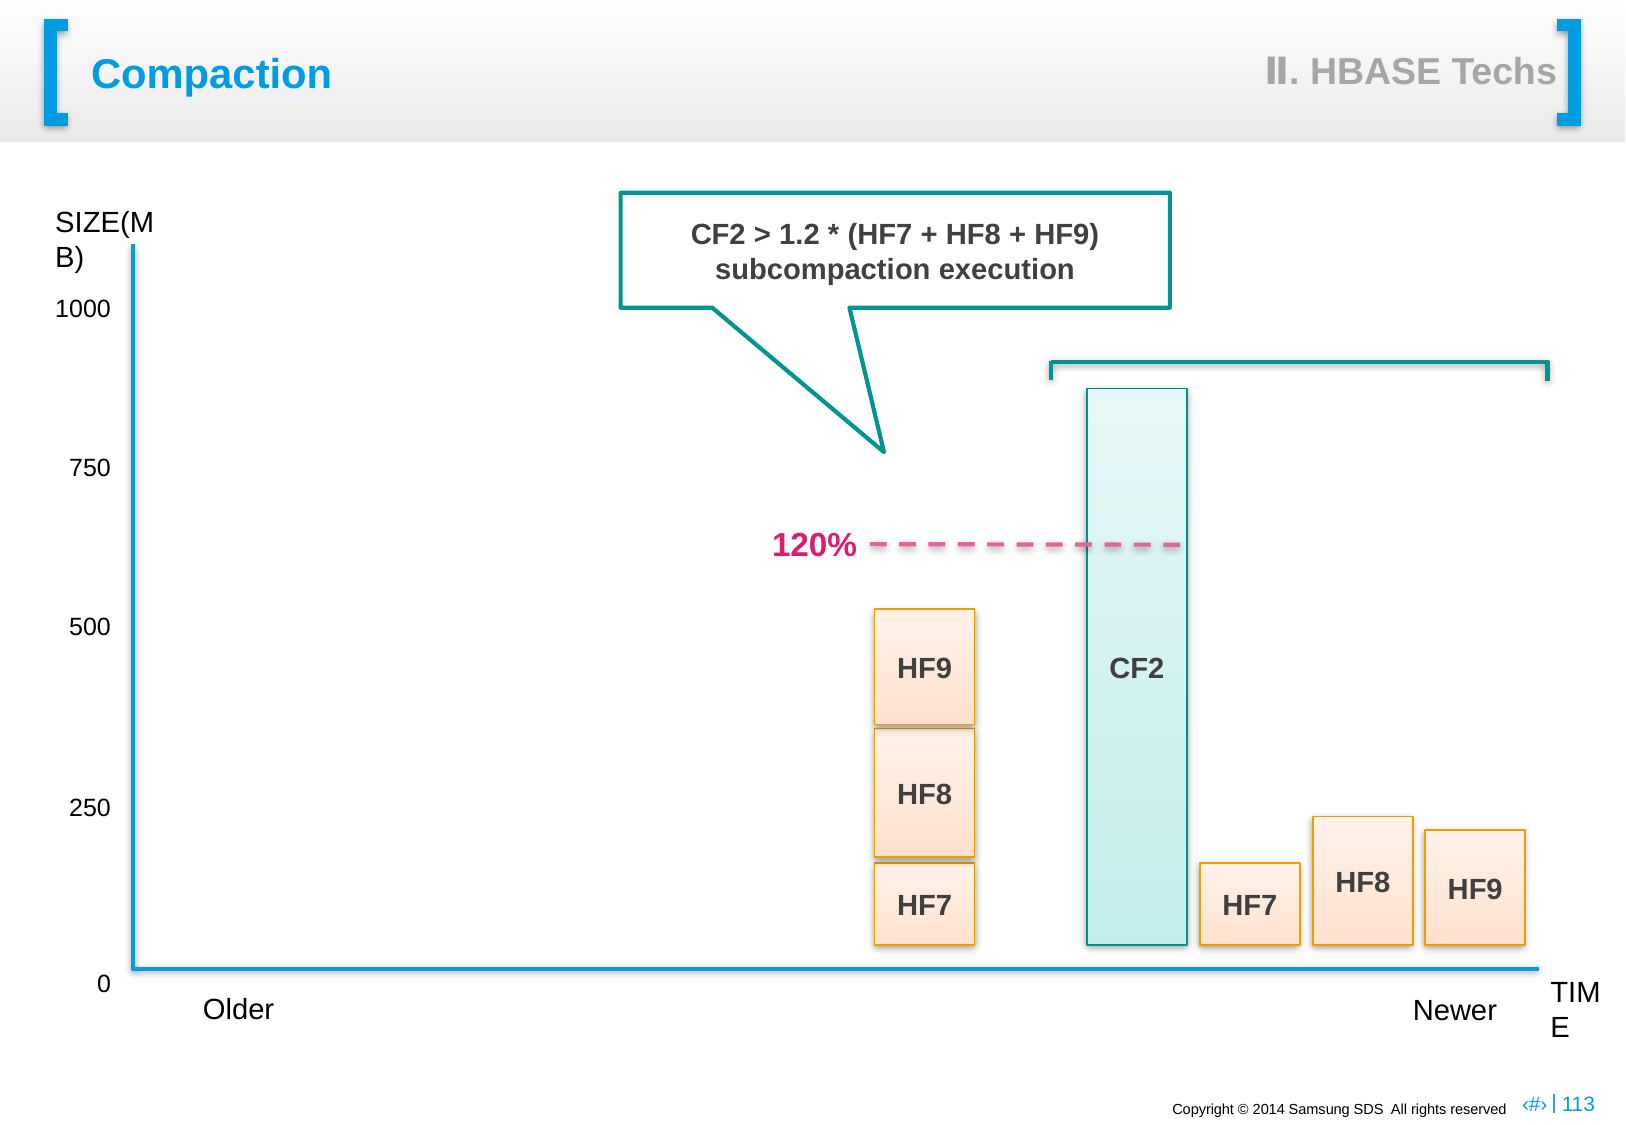

Ⅱ. HBASE Techs
# Compaction
CF2 > 1.2 * (HF7 + HF8 + HF9)
subcompaction execution
SIZE(MB)
1000
CF2
750
120%
500
HF9
HF8
250
HF8
HF9
HF7
HF7
0
TIME
Older
Newer